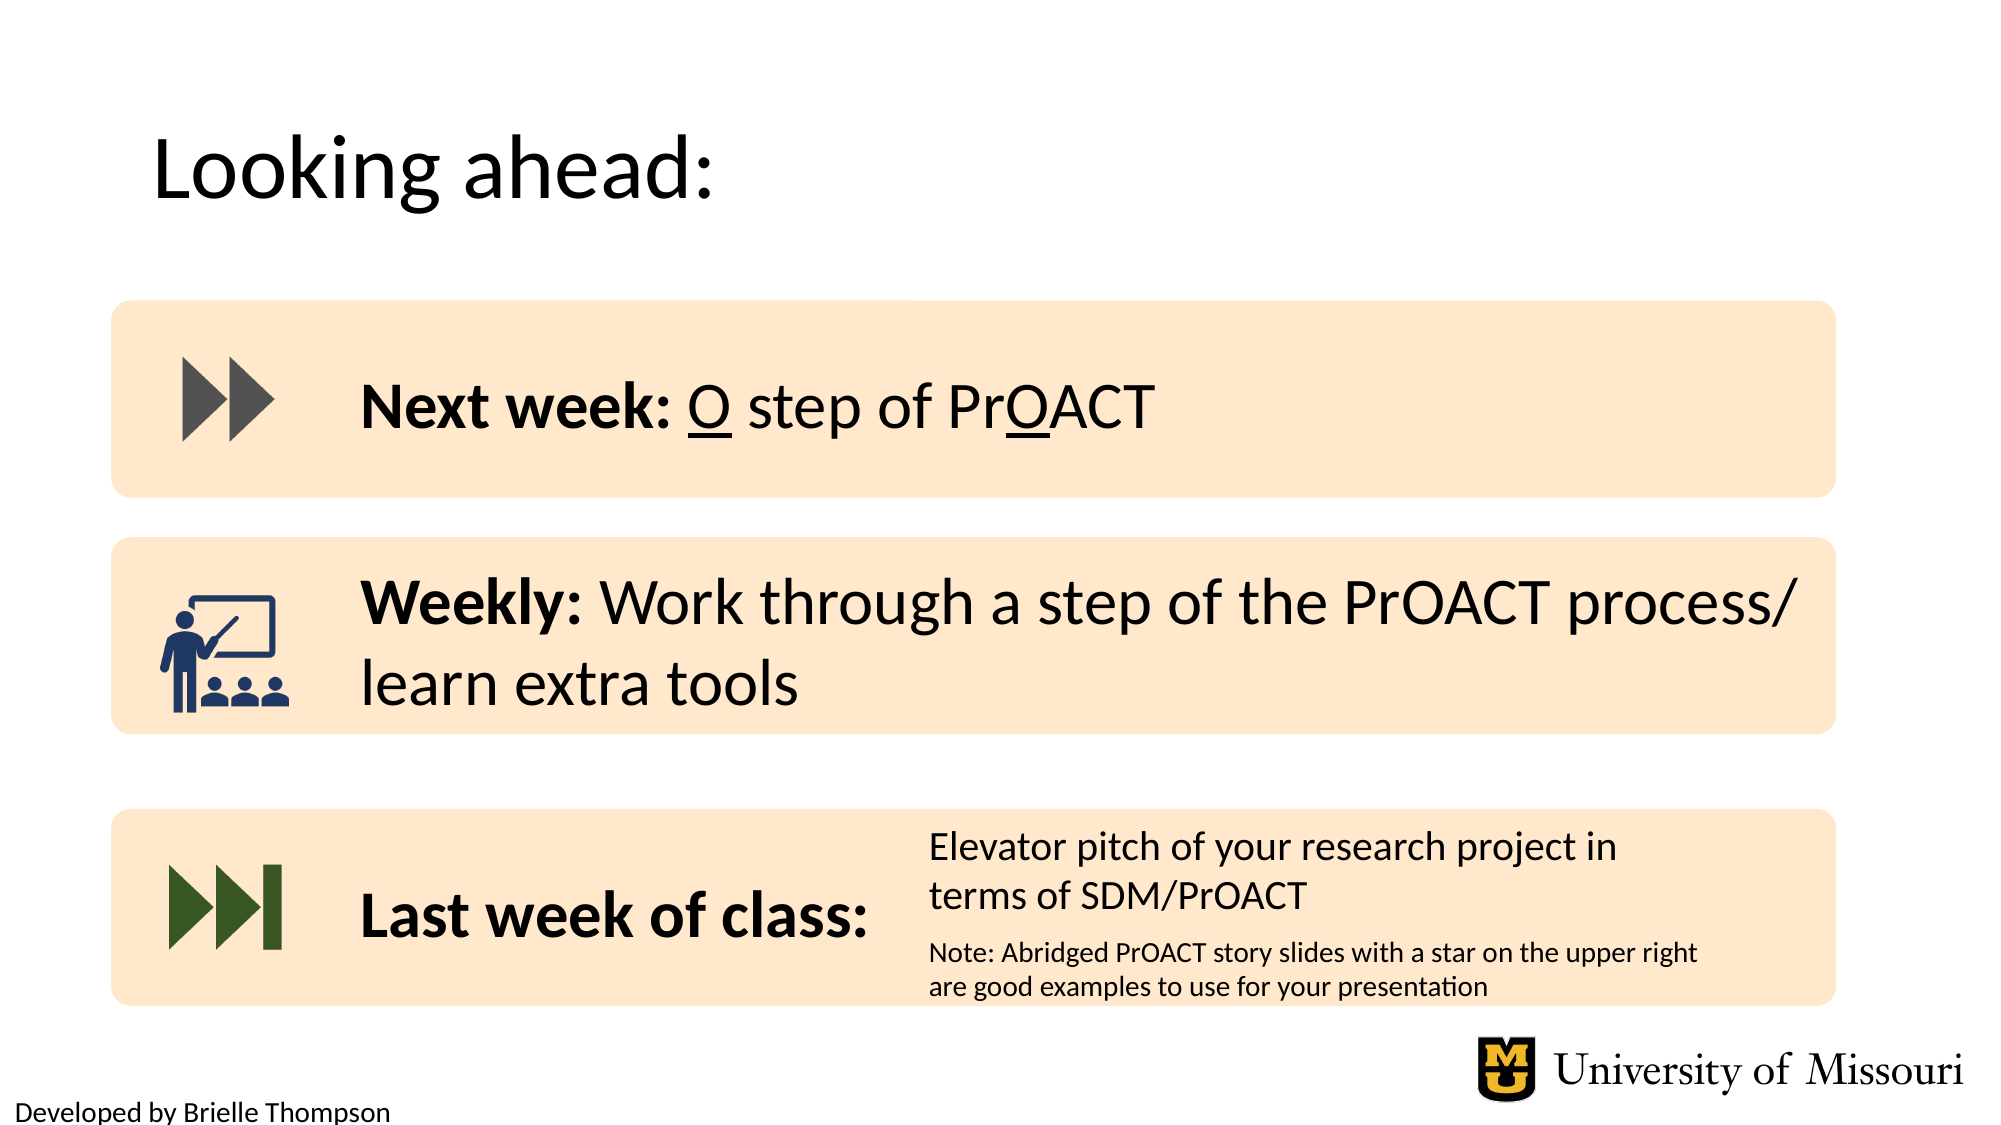

# Looking ahead:
Next week: O step of PrOACT
Weekly: Work through a step of the PrOACT process/ learn extra tools
Last week of class:
Elevator pitch of your research project in terms of SDM/PrOACT
Note: Abridged PrOACT story slides with a star on the upper right are good examples to use for your presentation
Developed by Brielle Thompson